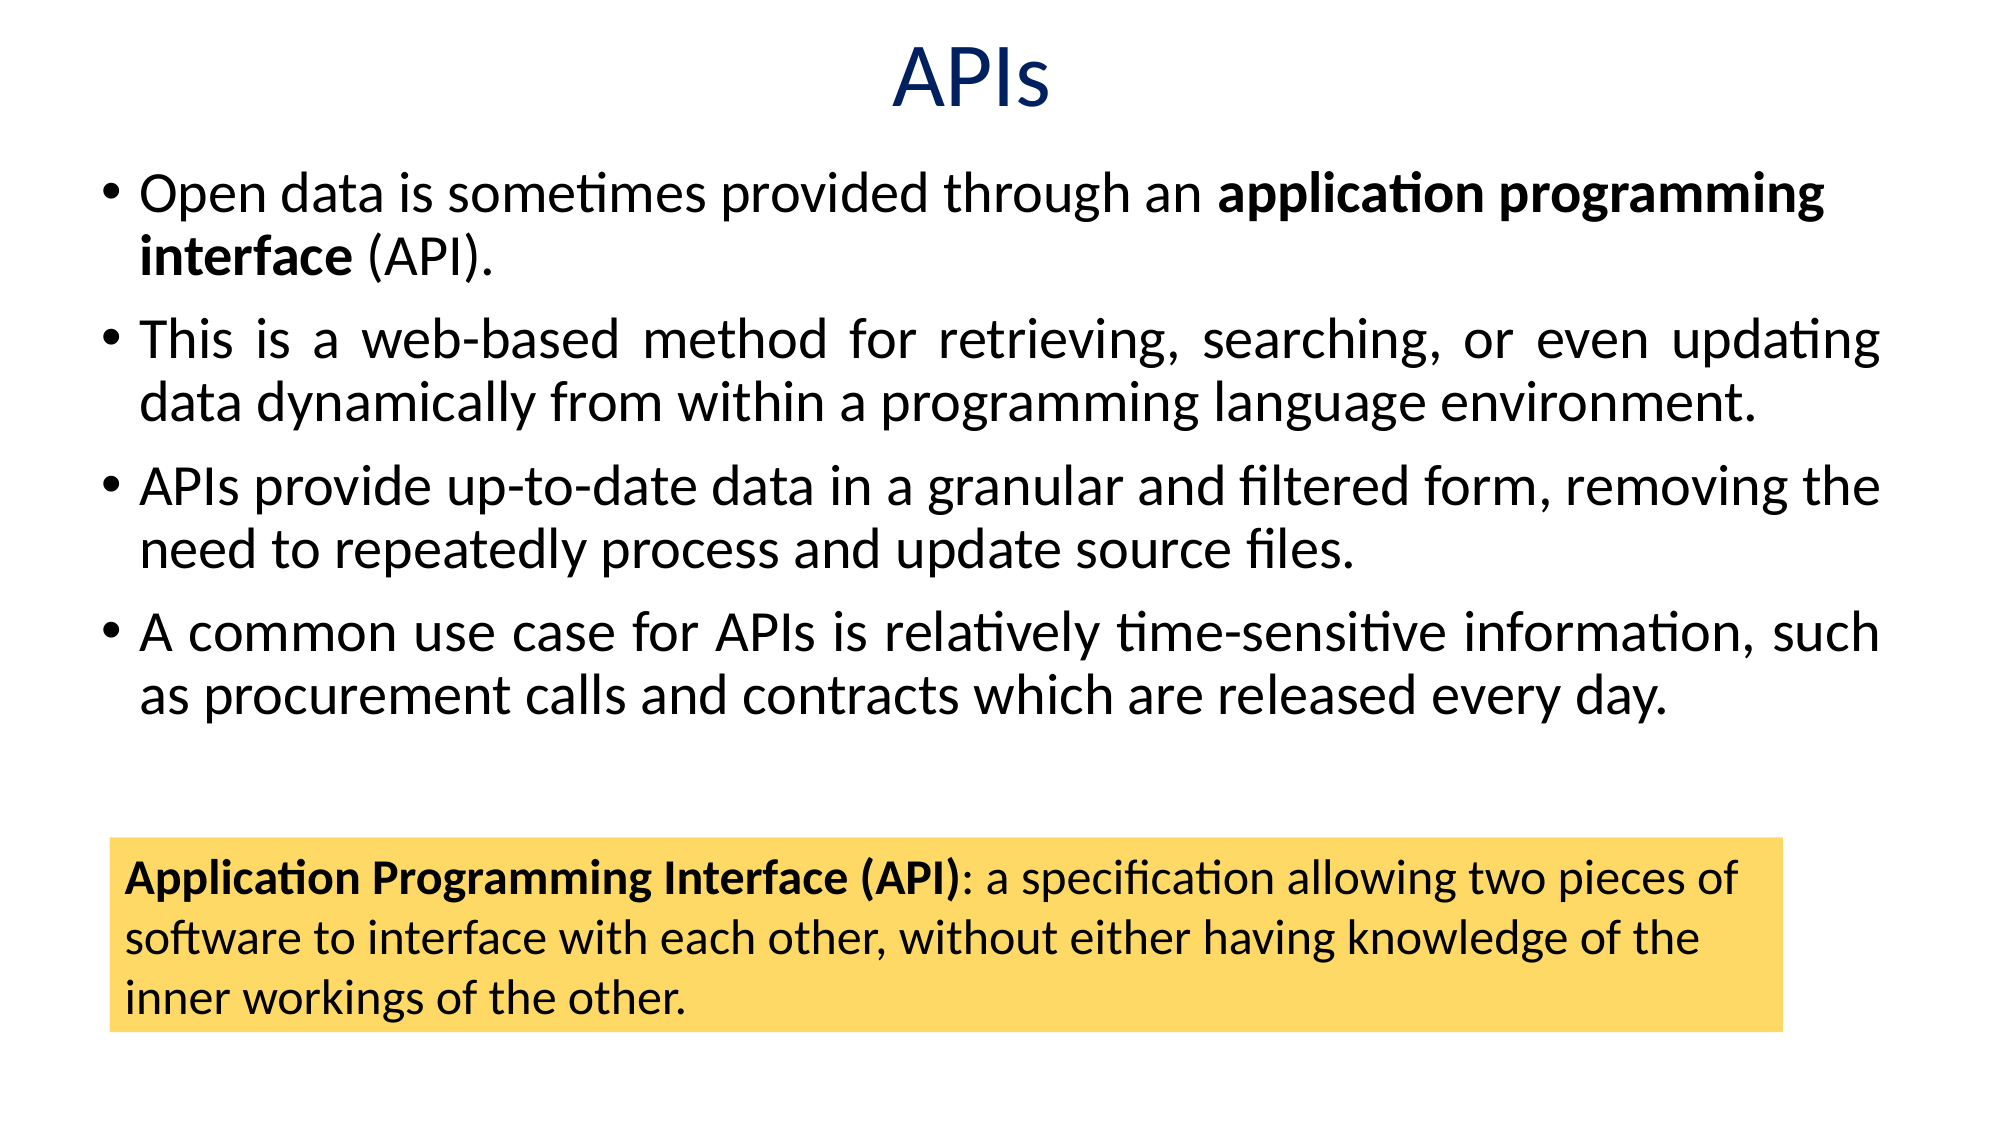

# APIs
Open data is sometimes provided through an application programming interface (API).
This is a web-based method for retrieving, searching, or even updating data dynamically from within a programming language environment.
APIs provide up-to-date data in a granular and filtered form, removing the need to repeatedly process and update source files.
A common use case for APIs is relatively time-sensitive information, such as procurement calls and contracts which are released every day.
Application Programming Interface (API): a specification allowing two pieces of software to interface with each other, without either having knowledge of the inner workings of the other.
28